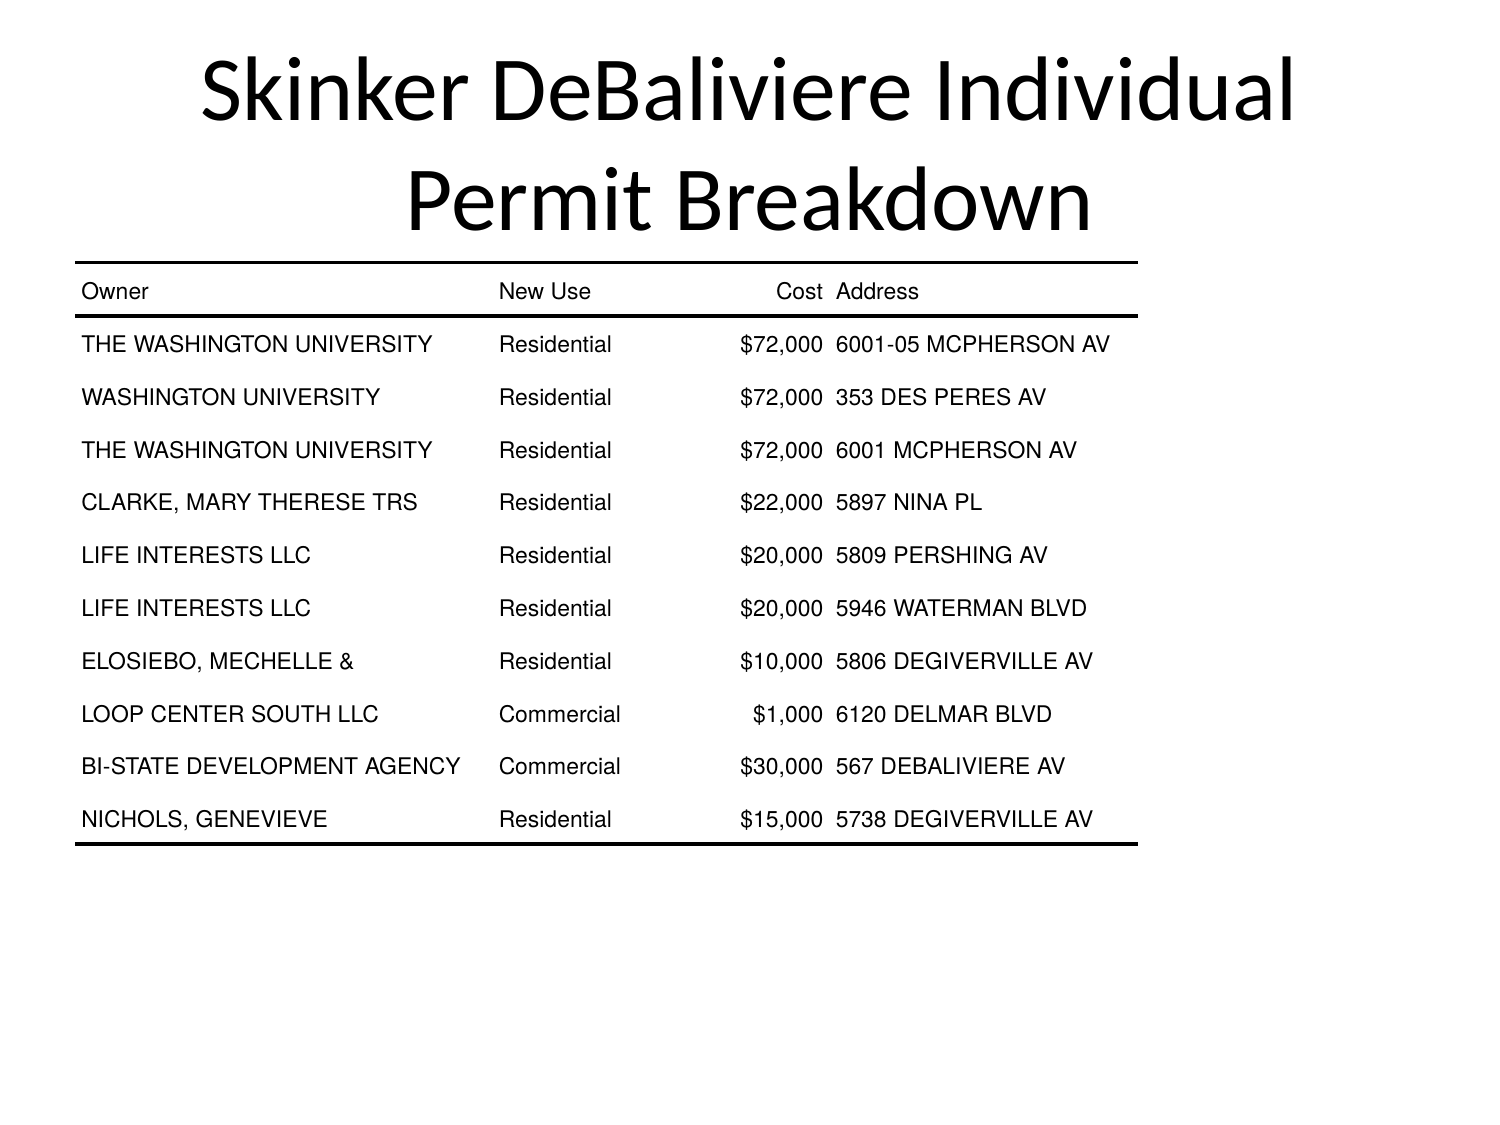

# Skinker DeBaliviere Individual Permit Breakdown
| Owner | New Use | Cost | Address |
| --- | --- | --- | --- |
| THE WASHINGTON UNIVERSITY | Residential | $72,000 | 6001-05 MCPHERSON AV |
| WASHINGTON UNIVERSITY | Residential | $72,000 | 353 DES PERES AV |
| THE WASHINGTON UNIVERSITY | Residential | $72,000 | 6001 MCPHERSON AV |
| CLARKE, MARY THERESE TRS | Residential | $22,000 | 5897 NINA PL |
| LIFE INTERESTS LLC | Residential | $20,000 | 5809 PERSHING AV |
| LIFE INTERESTS LLC | Residential | $20,000 | 5946 WATERMAN BLVD |
| ELOSIEBO, MECHELLE & | Residential | $10,000 | 5806 DEGIVERVILLE AV |
| LOOP CENTER SOUTH LLC | Commercial | $1,000 | 6120 DELMAR BLVD |
| BI-STATE DEVELOPMENT AGENCY | Commercial | $30,000 | 567 DEBALIVIERE AV |
| NICHOLS, GENEVIEVE | Residential | $15,000 | 5738 DEGIVERVILLE AV |